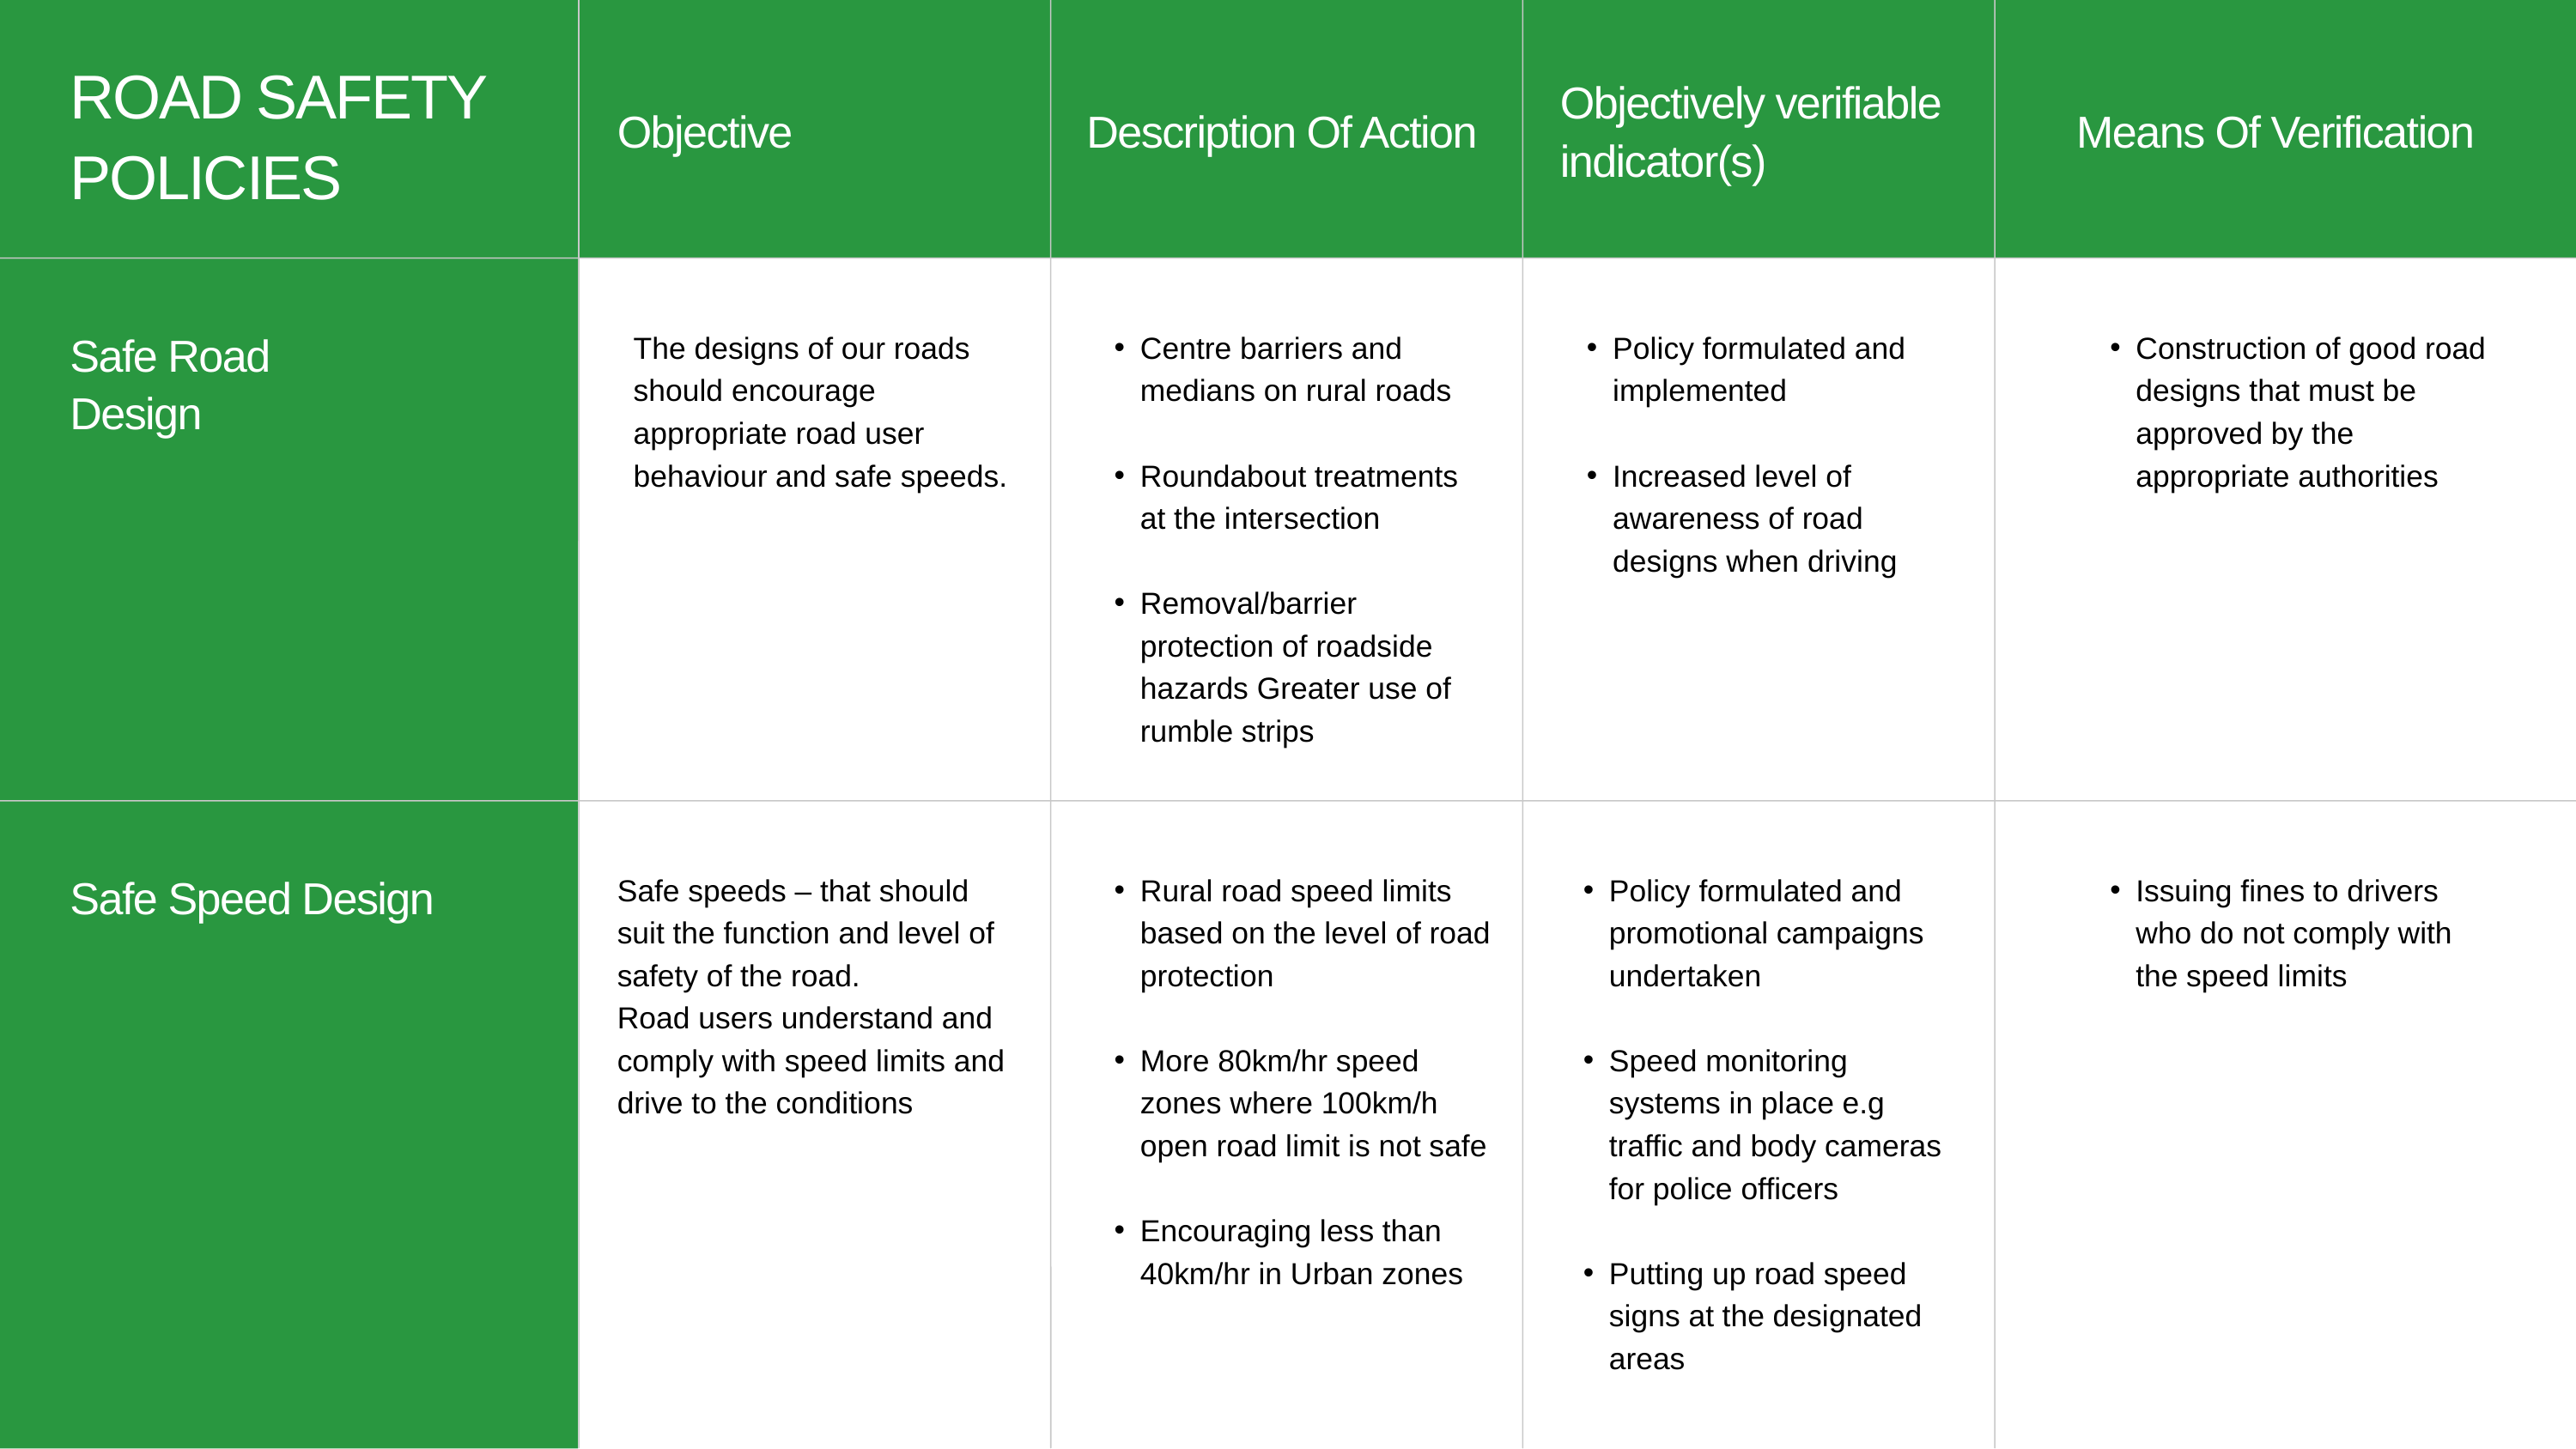

ROAD SAFETY POLICIES
Objectively verifiable indicator(s)
Objective
Description Of Action
Means Of Verification

Safe Road Design
The designs of our roads should encourage appropriate road user behaviour and safe speeds.
Centre barriers and medians on rural roads

Roundabout treatments at the intersection

Removal/barrier protection of roadside hazards Greater use of rumble strips
Policy formulated and implemented

Increased level of awareness of road designs when driving
Construction of good road designs that must be approved by the appropriate authorities

Safe Speed Design
Safe speeds – that should suit the function and level of safety of the road.
Road users understand and comply with speed limits and drive to the conditions
Rural road speed limits based on the level of road protection

More 80km/hr speed zones where 100km/h open road limit is not safe

Encouraging less than 40km/hr in Urban zones

Policy formulated and promotional campaigns undertaken

Speed monitoring systems in place e.g traffic and body cameras for police officers

Putting up road speed signs at the designated areas
Issuing fines to drivers who do not comply with the speed limits